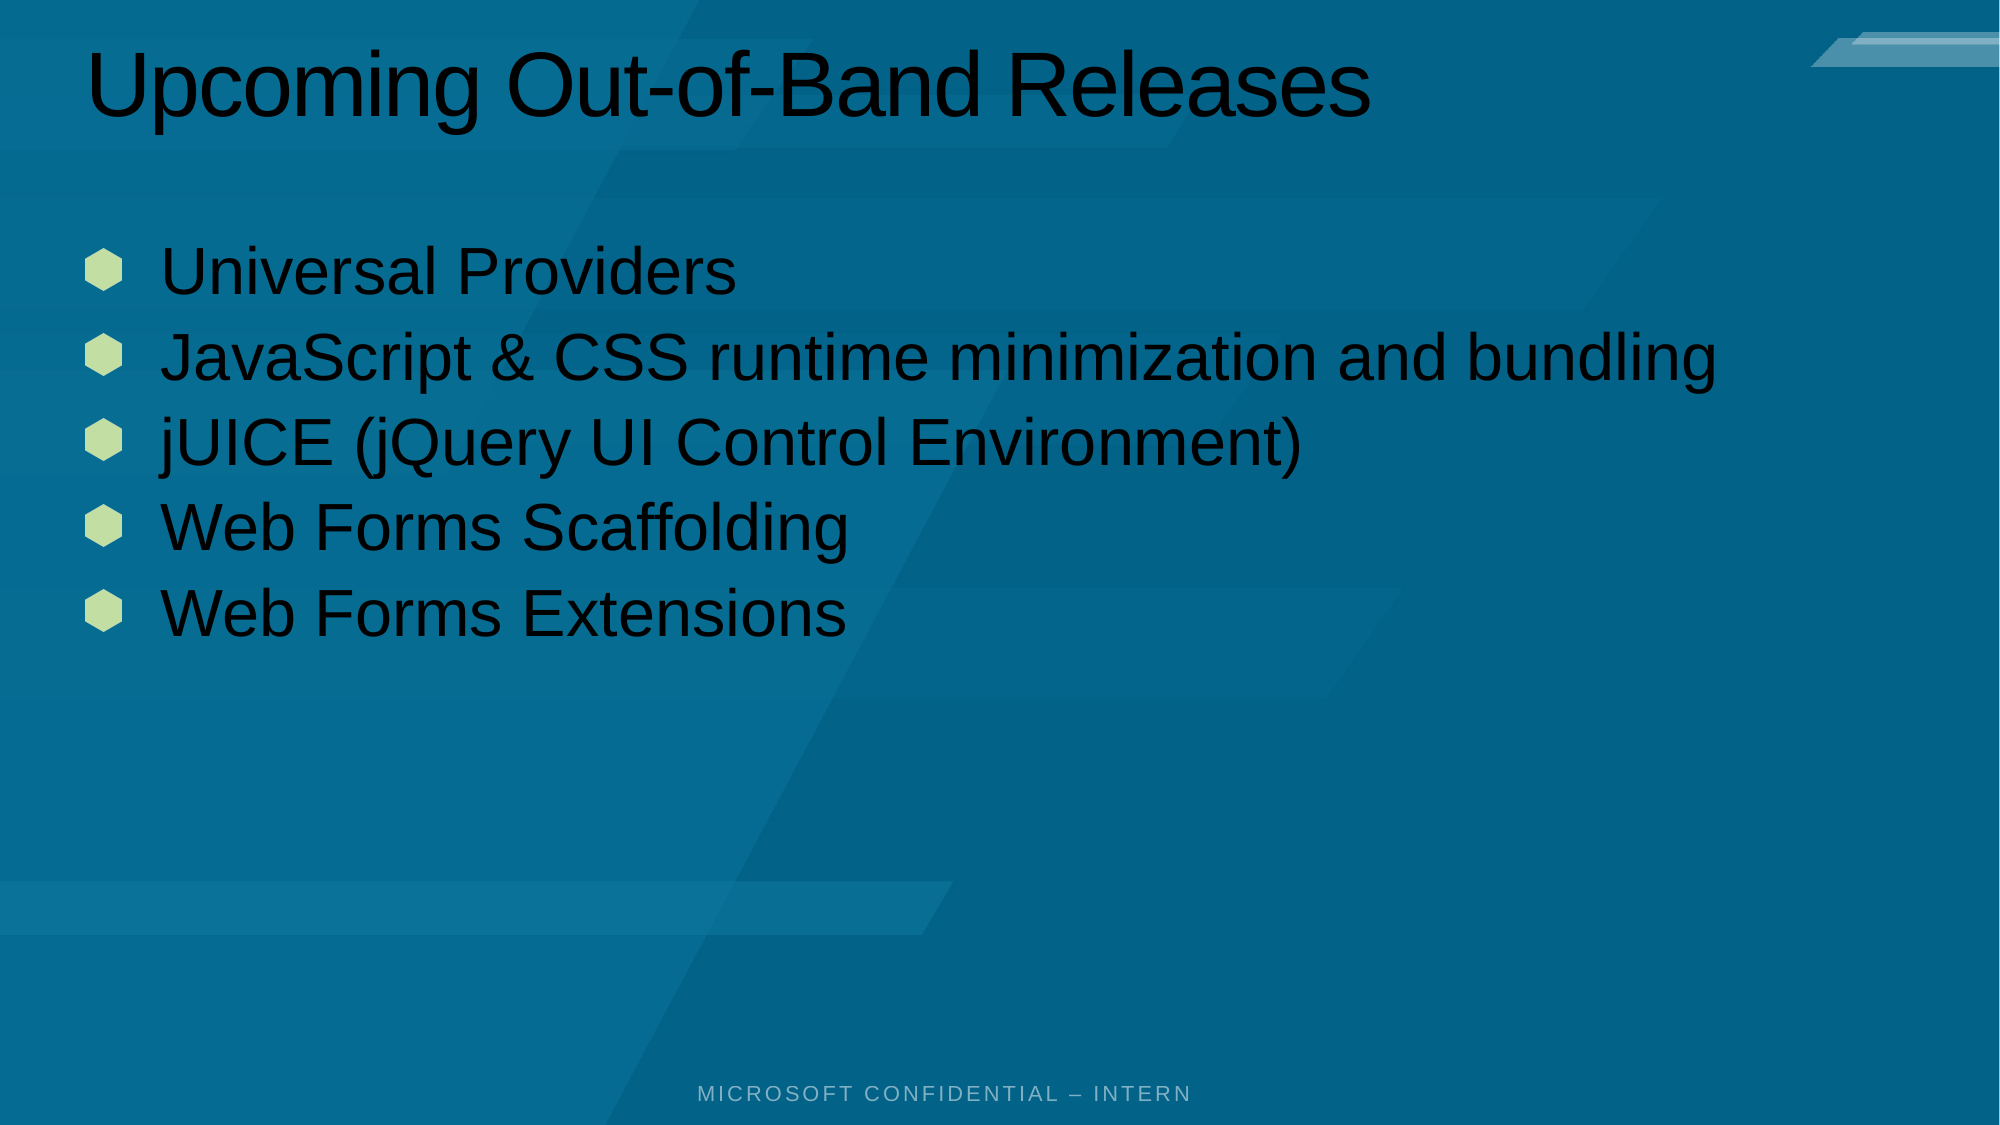

# Upcoming Out-of-Band Releases
Universal Providers
JavaScript & CSS runtime minimization and bundling
jUICE (jQuery UI Control Environment)
Web Forms Scaffolding
Web Forms Extensions